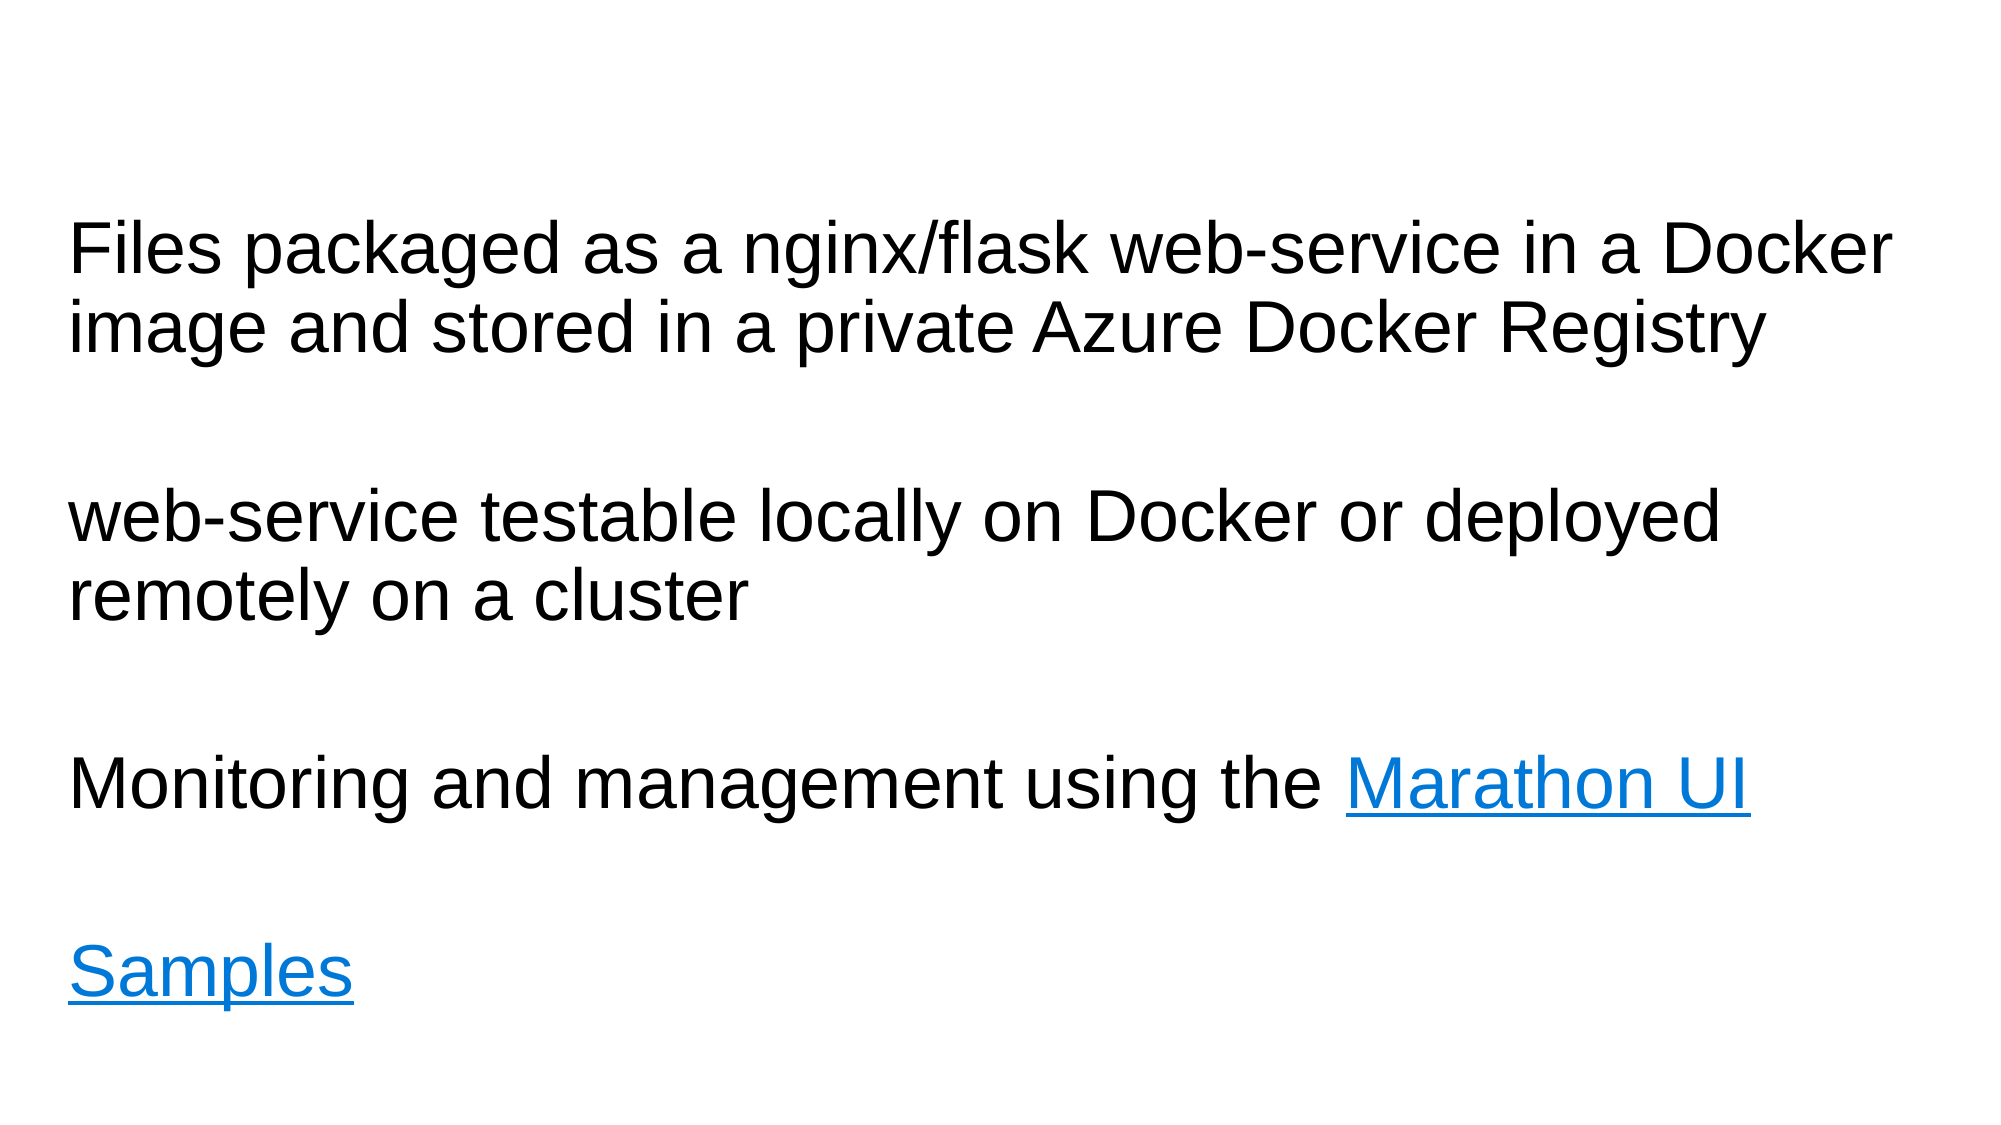

#
Files packaged as a nginx/flask web-service in a Docker image and stored in a private Azure Docker Registry

web-service testable locally on Docker or deployed remotely on a cluster

Monitoring and management using the Marathon UI

Samples